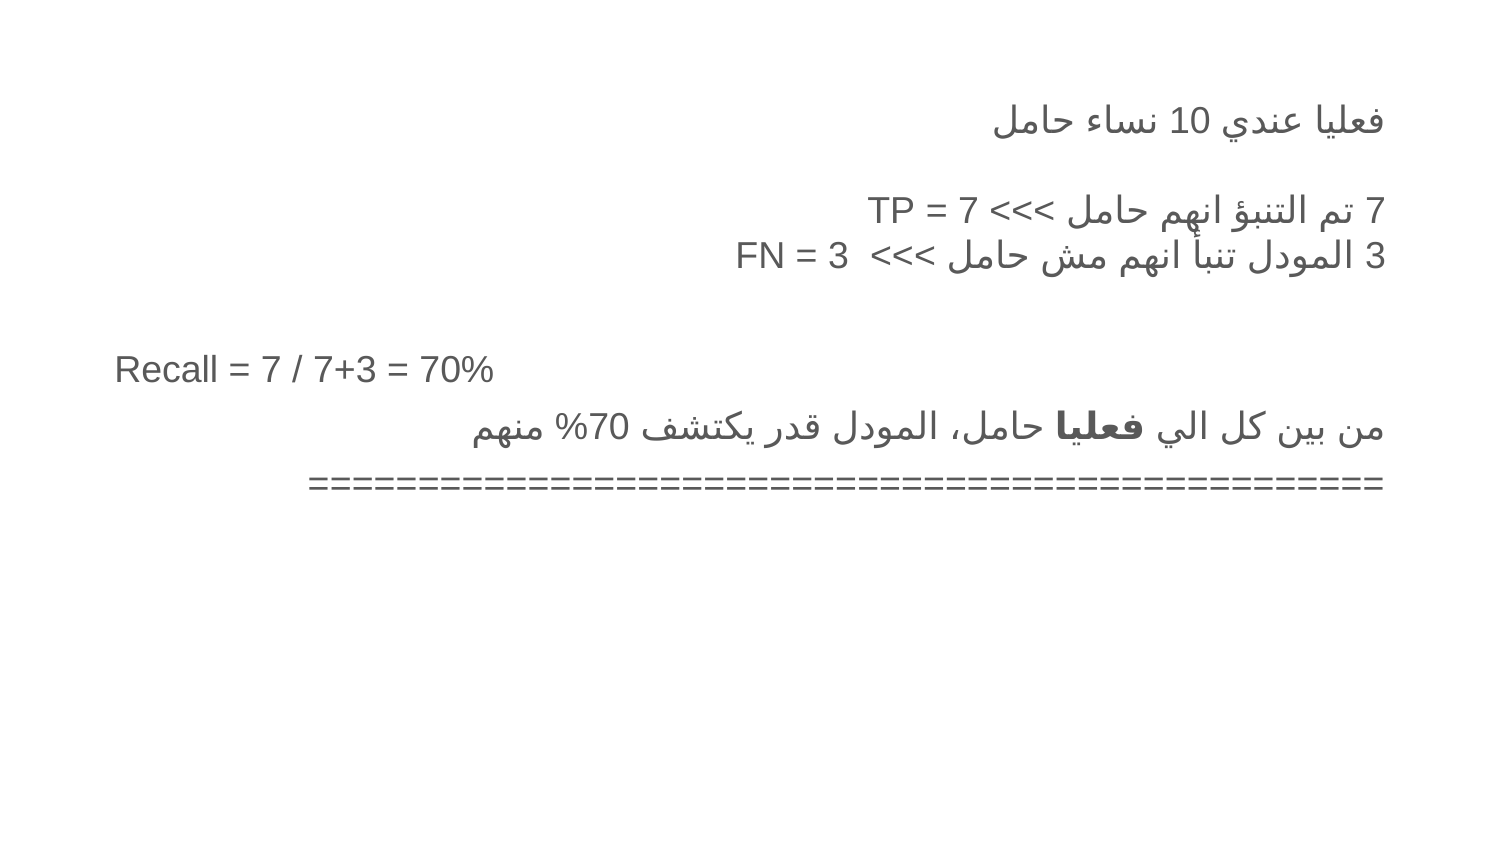

فعليا عندي 10 نساء حامل

7 تم التنبؤ انهم حامل >>> 7 = TP
3 المودل تنبأ انهم مش حامل >>>  FN = 3

Recall = 7 / 7+3 = 70%
من بين كل الي فعليا حامل، المودل قدر يكتشف 70% منهم
=================================================